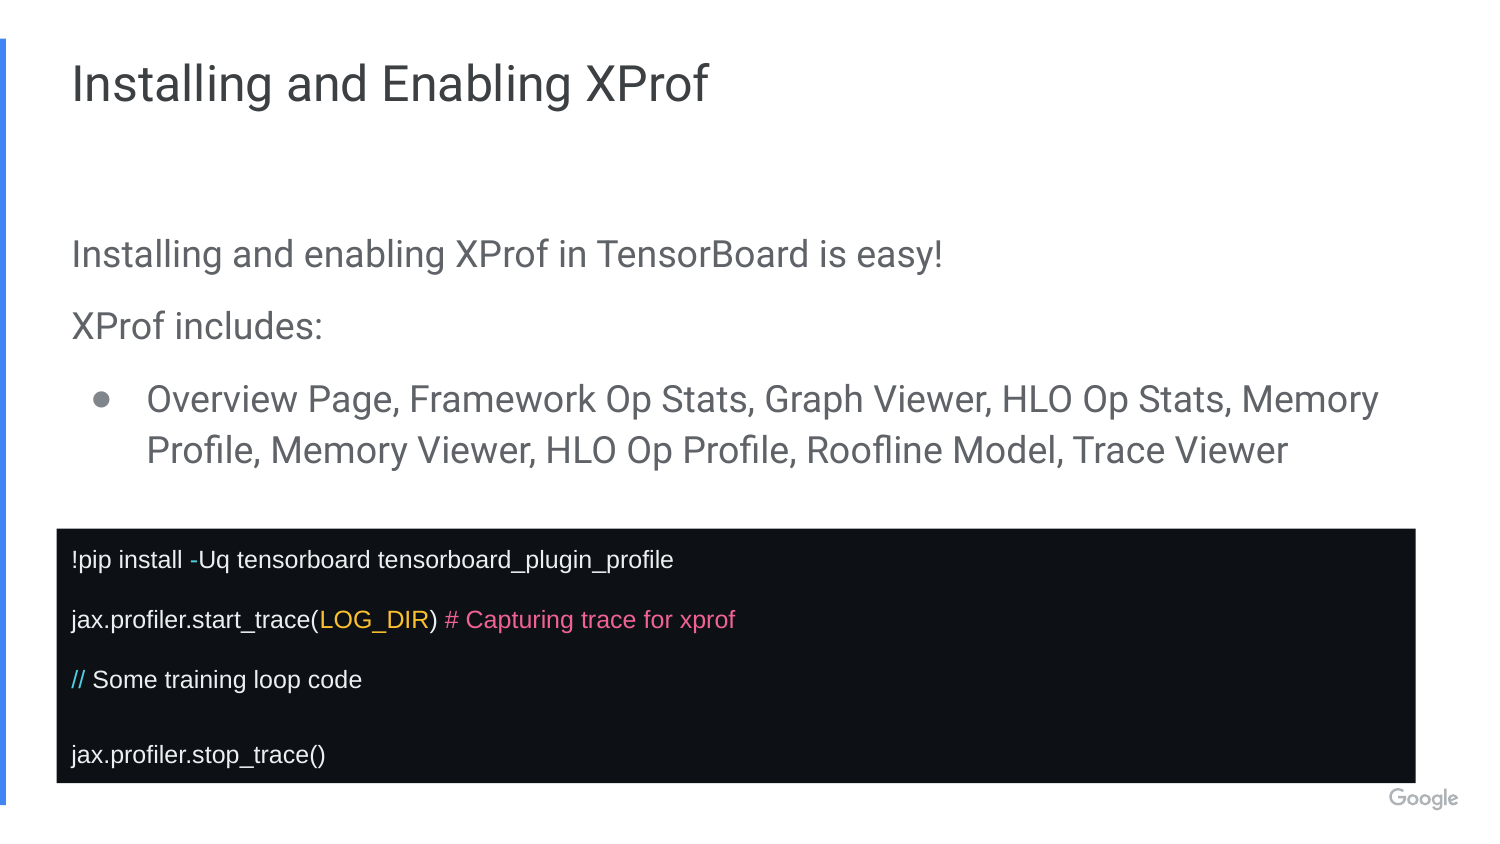

# Installing and Enabling XProf
Installing and enabling XProf in TensorBoard is easy!
XProf includes:
Overview Page, Framework Op Stats, Graph Viewer, HLO Op Stats, Memory Profile, Memory Viewer, HLO Op Profile, Roofline Model, Trace Viewer
!pip install -Uq tensorboard tensorboard_plugin_profile

jax.profiler.start_trace(LOG_DIR) # Capturing trace for xprof

// Some training loop code

jax.profiler.stop_trace()